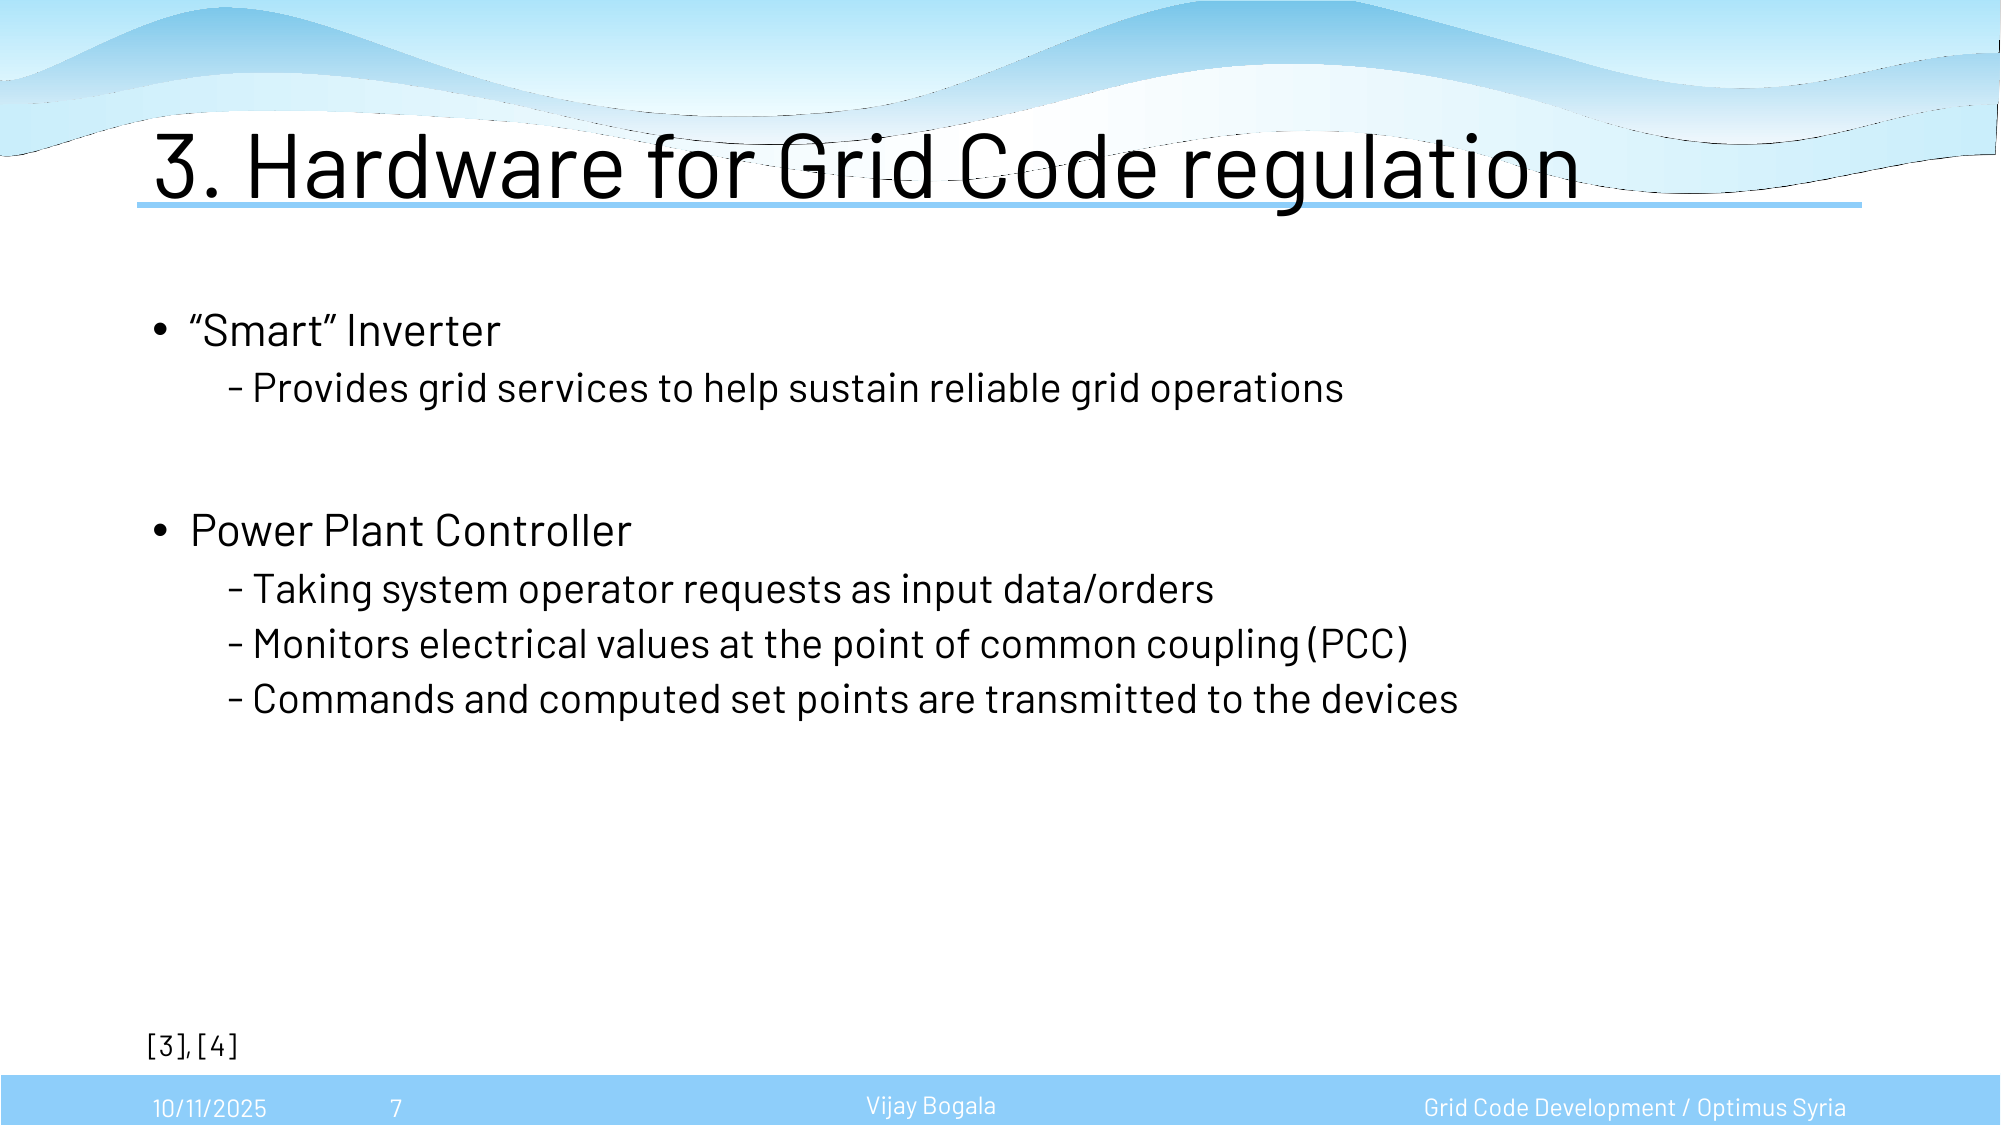

# 3. Hardware for Grid Code regulation
“Smart” Inverter
- Provides grid services to help sustain reliable grid operations

Power Plant Controller
- Taking system operator requests as input data/orders
- Monitors electrical values at the point of common coupling (PCC)
- Commands and computed set points are transmitted to the devices
[3], [4]
Vijay Bogala
Grid Code Development / Optimus Syria
10/11/2025
7